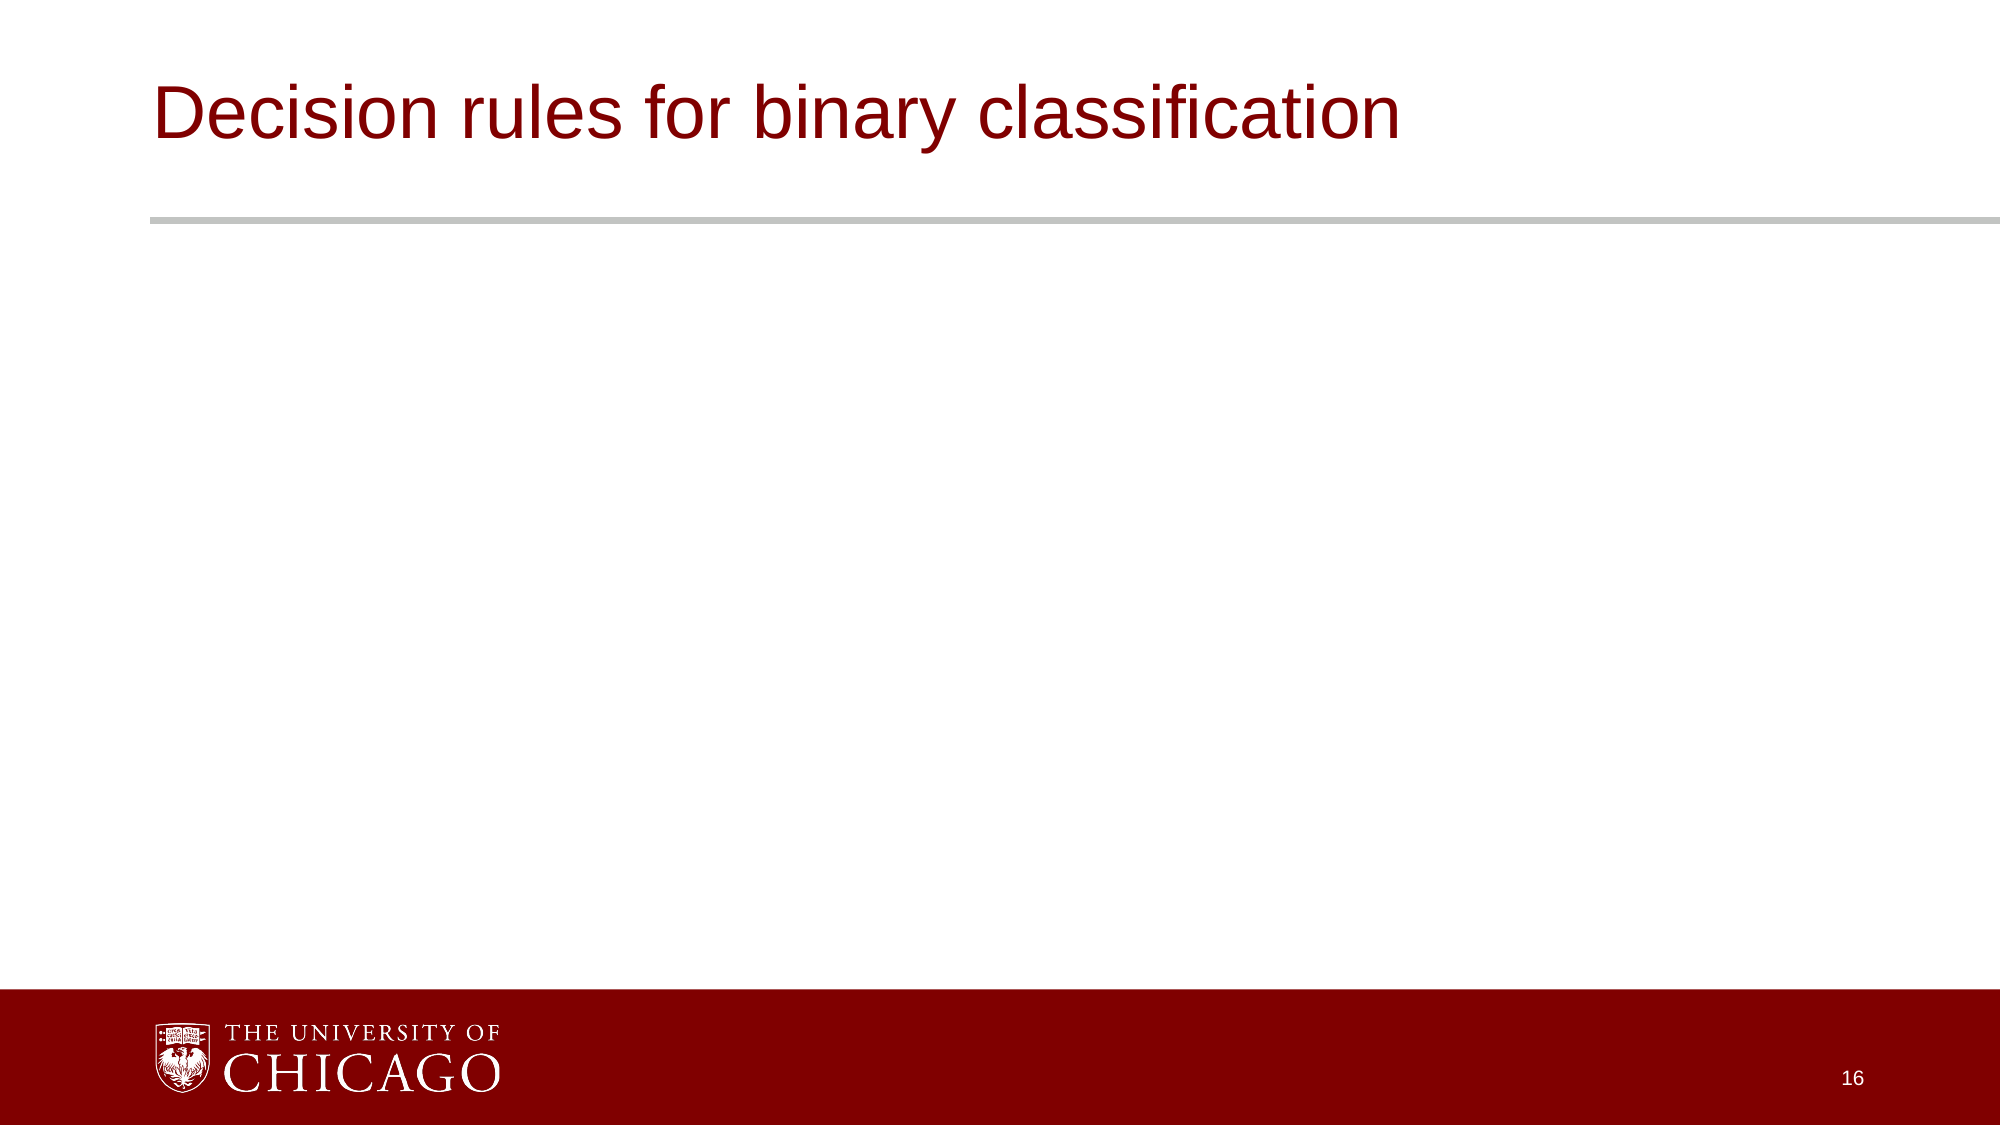

# Decision rules for binary classification

16